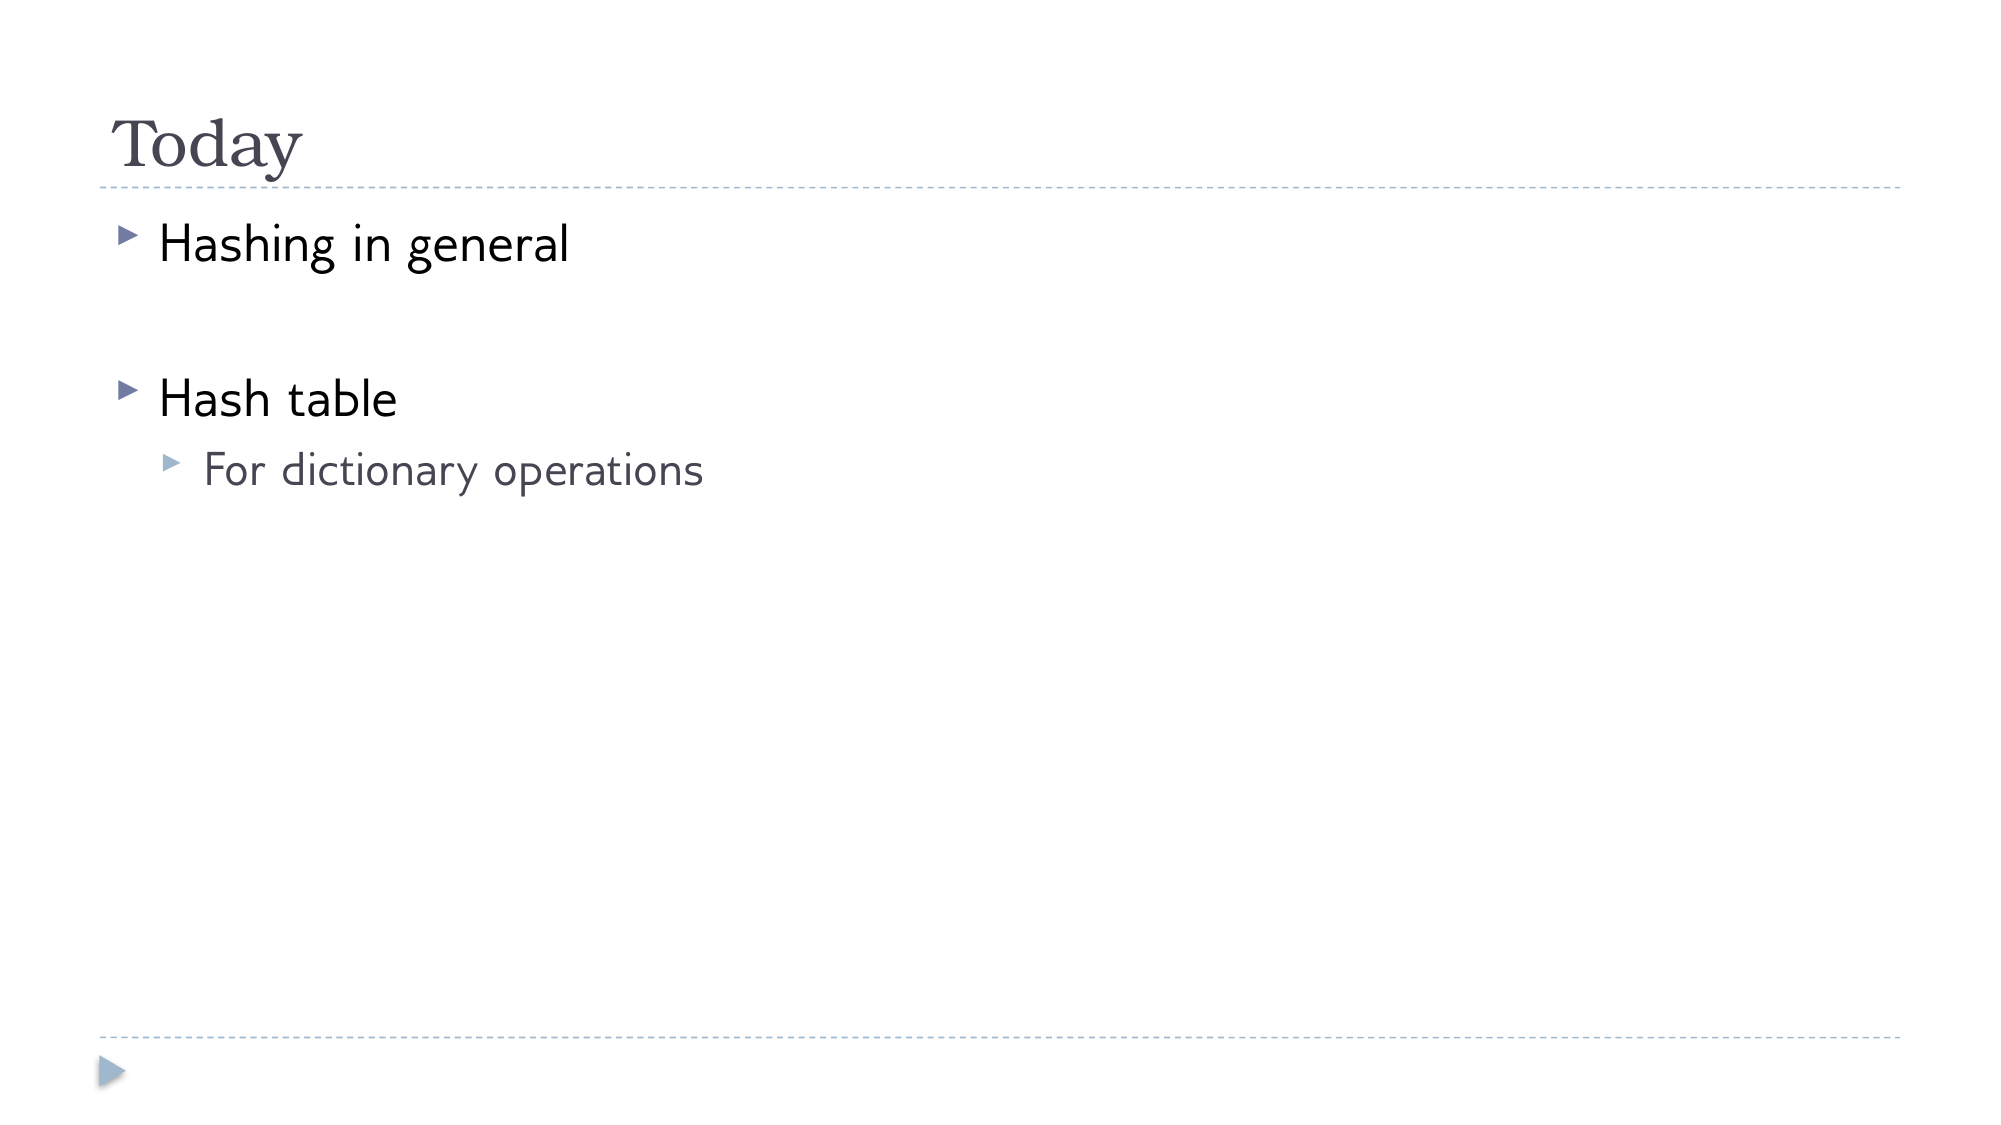

# Today
Hashing in general

Hash table
For dictionary operations